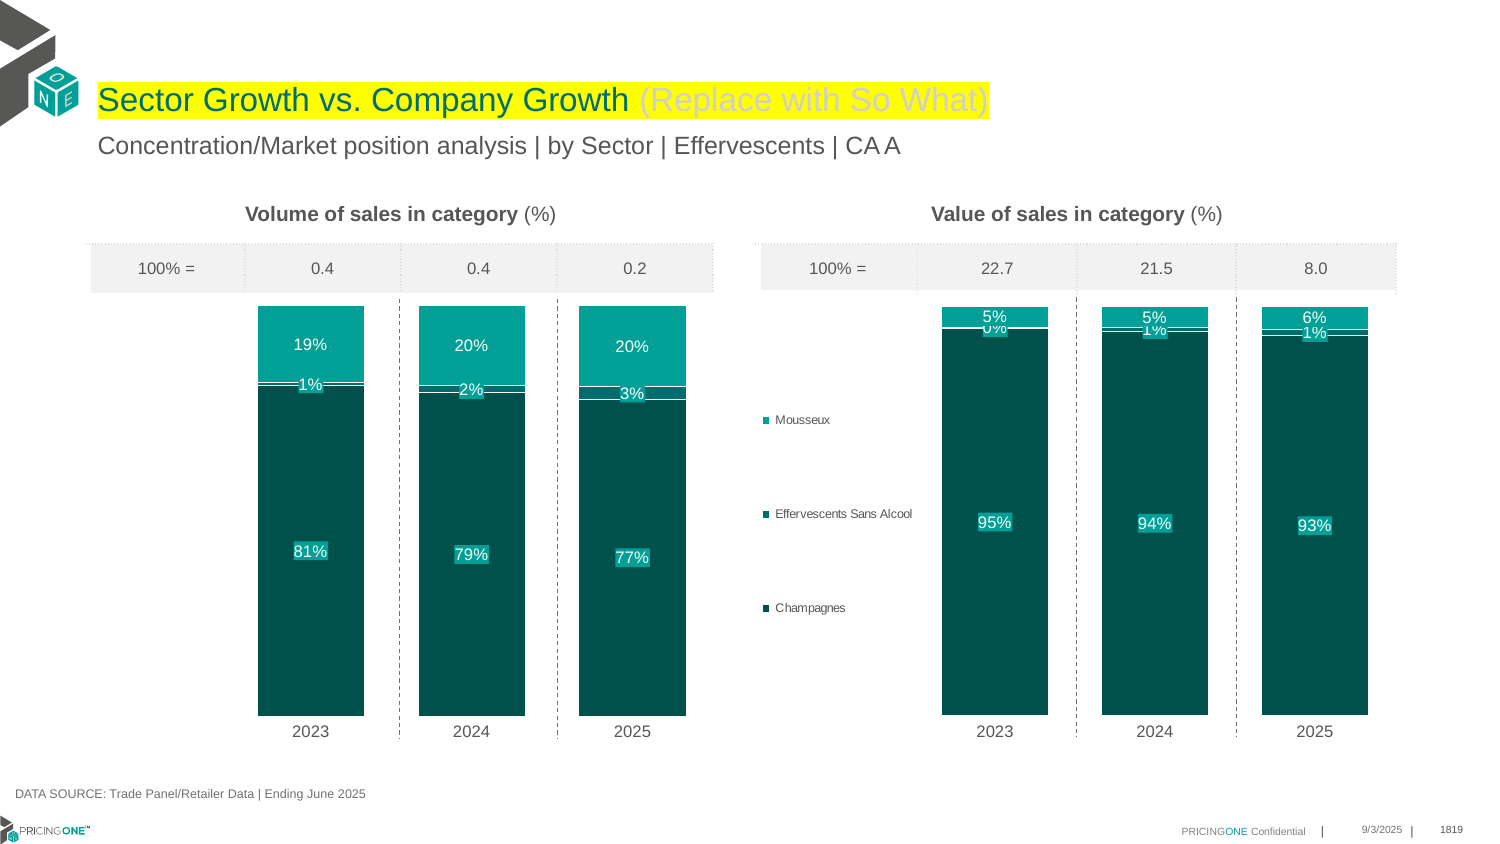

# Sector Growth vs. Company Growth (Replace with So What)
Concentration/Market position analysis | by Sector | Effervescents | CA A
| Volume of sales in category (%) |  |  |  |
| --- | --- | --- | --- |
| 100% = | 0.4 | 0.4 | 0.2 |
| Value of sales in category (%) |  |  |  |
| --- | --- | --- | --- |
| 100% = | 22.7 | 21.5 | 8.0 |

### Chart

| Category | Champagnes | Effervescents Sans Alcool | Mousseux |
|---|---|---|---|
| 2023 | 0.8057652091040077 | 0.007179410741789636 | 0.18705538015420264 |
| 2024 | 0.7871876840045102 | 0.016558320043290973 | 0.19625399595219875 |
| 2025 | 0.7720118884889831 | 0.029840358159541516 | 0.19814775335147541 |

### Chart

| Category | Champagnes | Effervescents Sans Alcool | Mousseux |
|---|---|---|---|
| 2023 | 0.9461428000754201 | 0.002555067949301599 | 0.05130213197527836 |
| 2024 | 0.939191960742618 | 0.007383046490900872 | 0.05342499276648109 |
| 2025 | 0.9281443692415853 | 0.014671860136789151 | 0.057183770621625614 |
DATA SOURCE: Trade Panel/Retailer Data | Ending June 2025

9/3/2025
1819